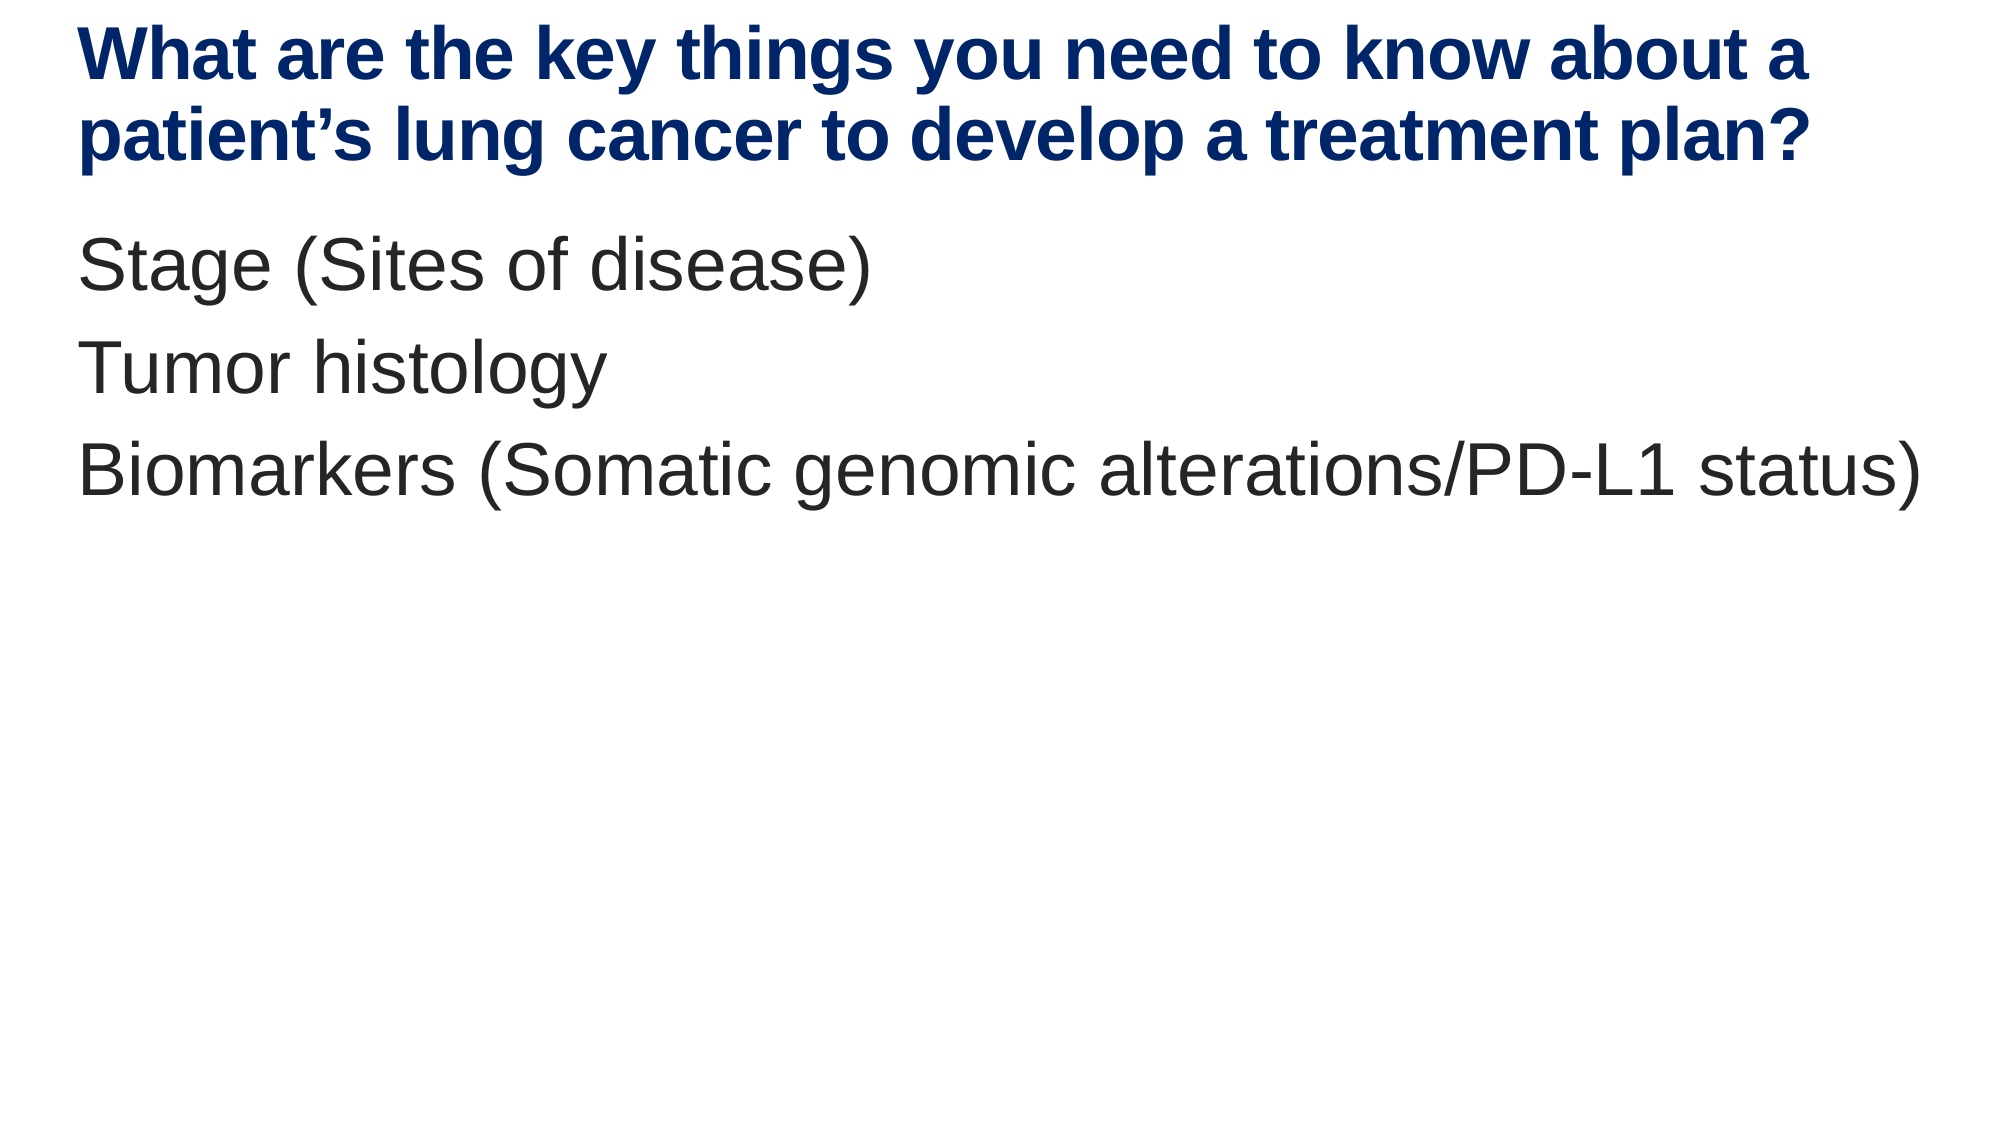

# What are the key things you need to know about a patient’s lung cancer to develop a treatment plan?
Stage (Sites of disease)
Tumor histology
Biomarkers (Somatic genomic alterations/PD-L1 status)